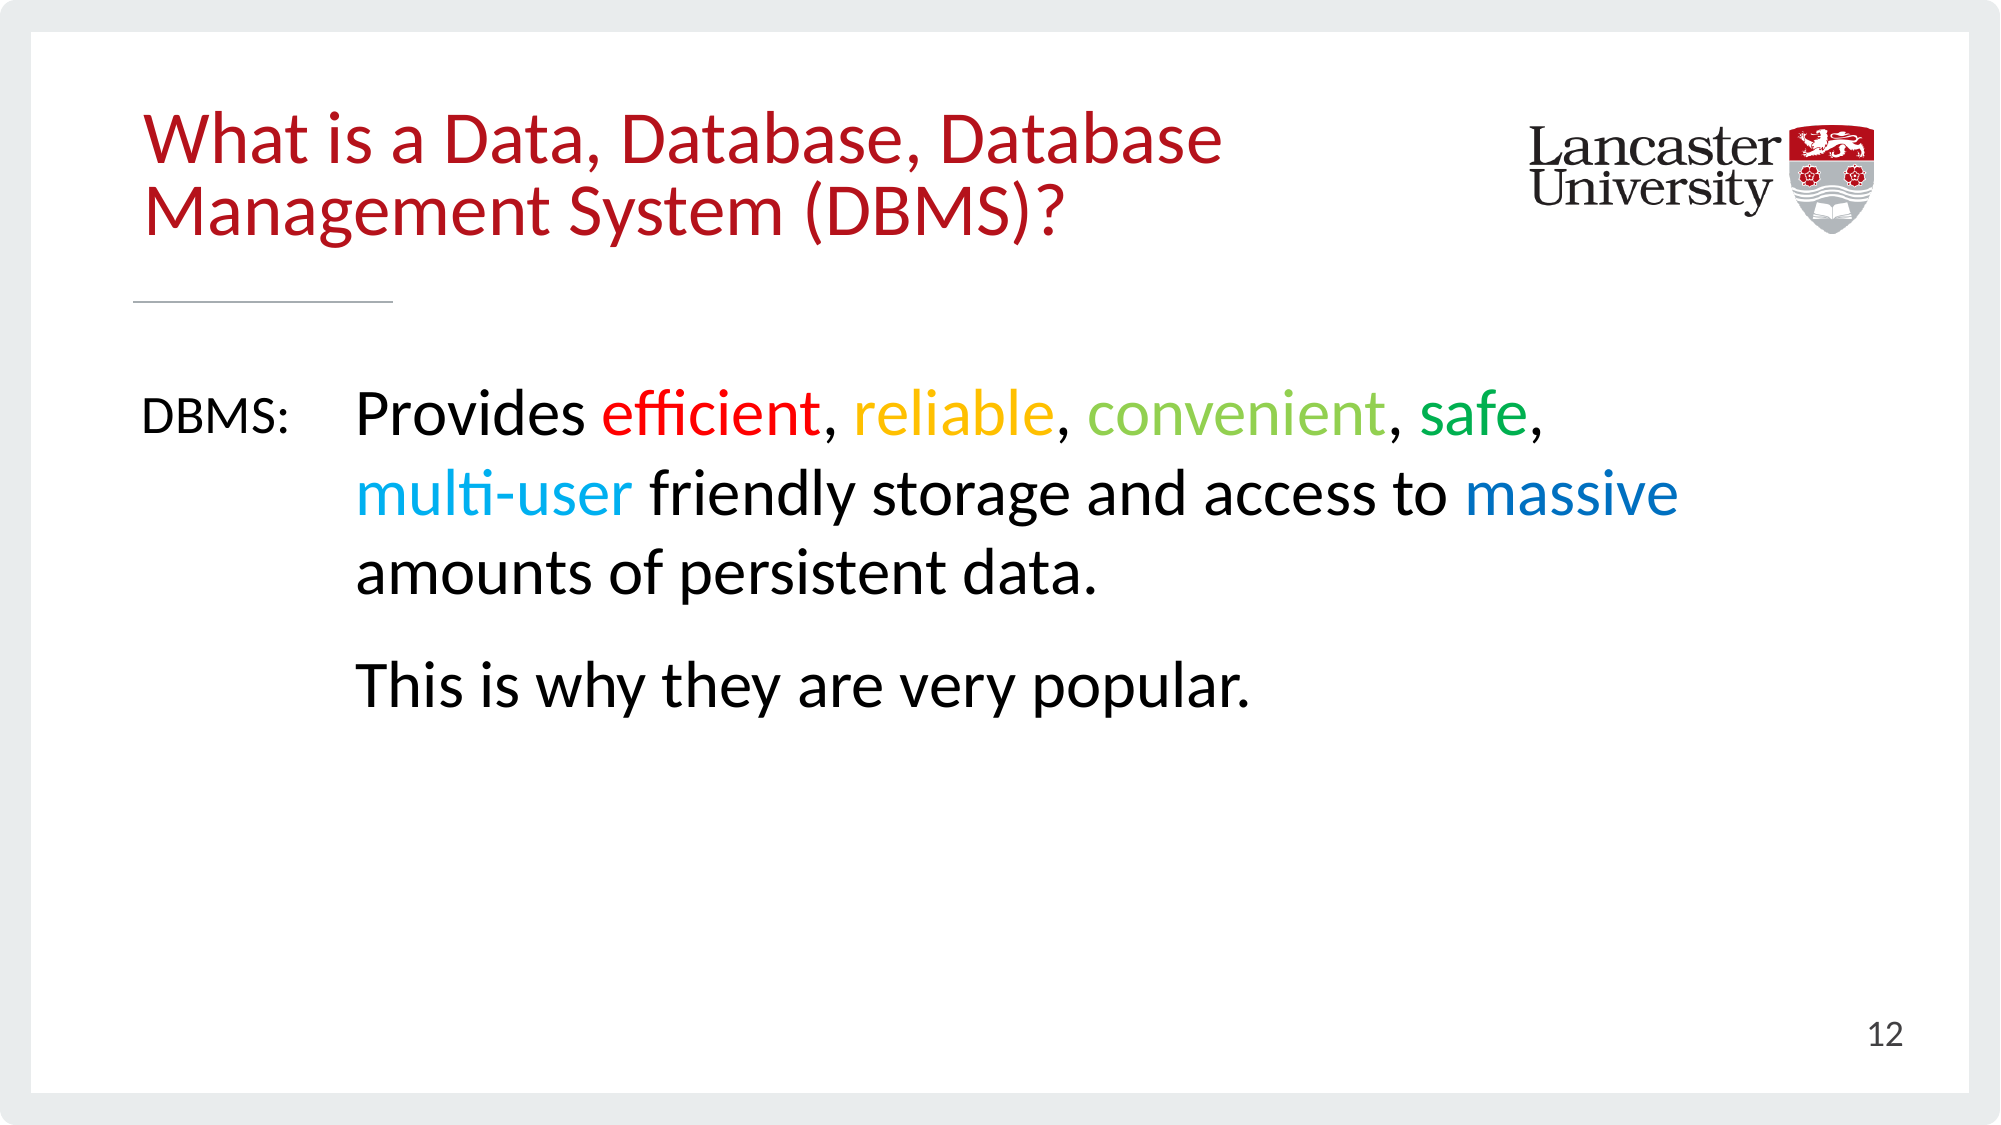

# What is a Data, Database, Database Management System (DBMS)?
Provides efficient, reliable, convenient, safe, multi-user friendly storage and access to massive amounts of persistent data.
DBMS:

This is why they are very popular.
12